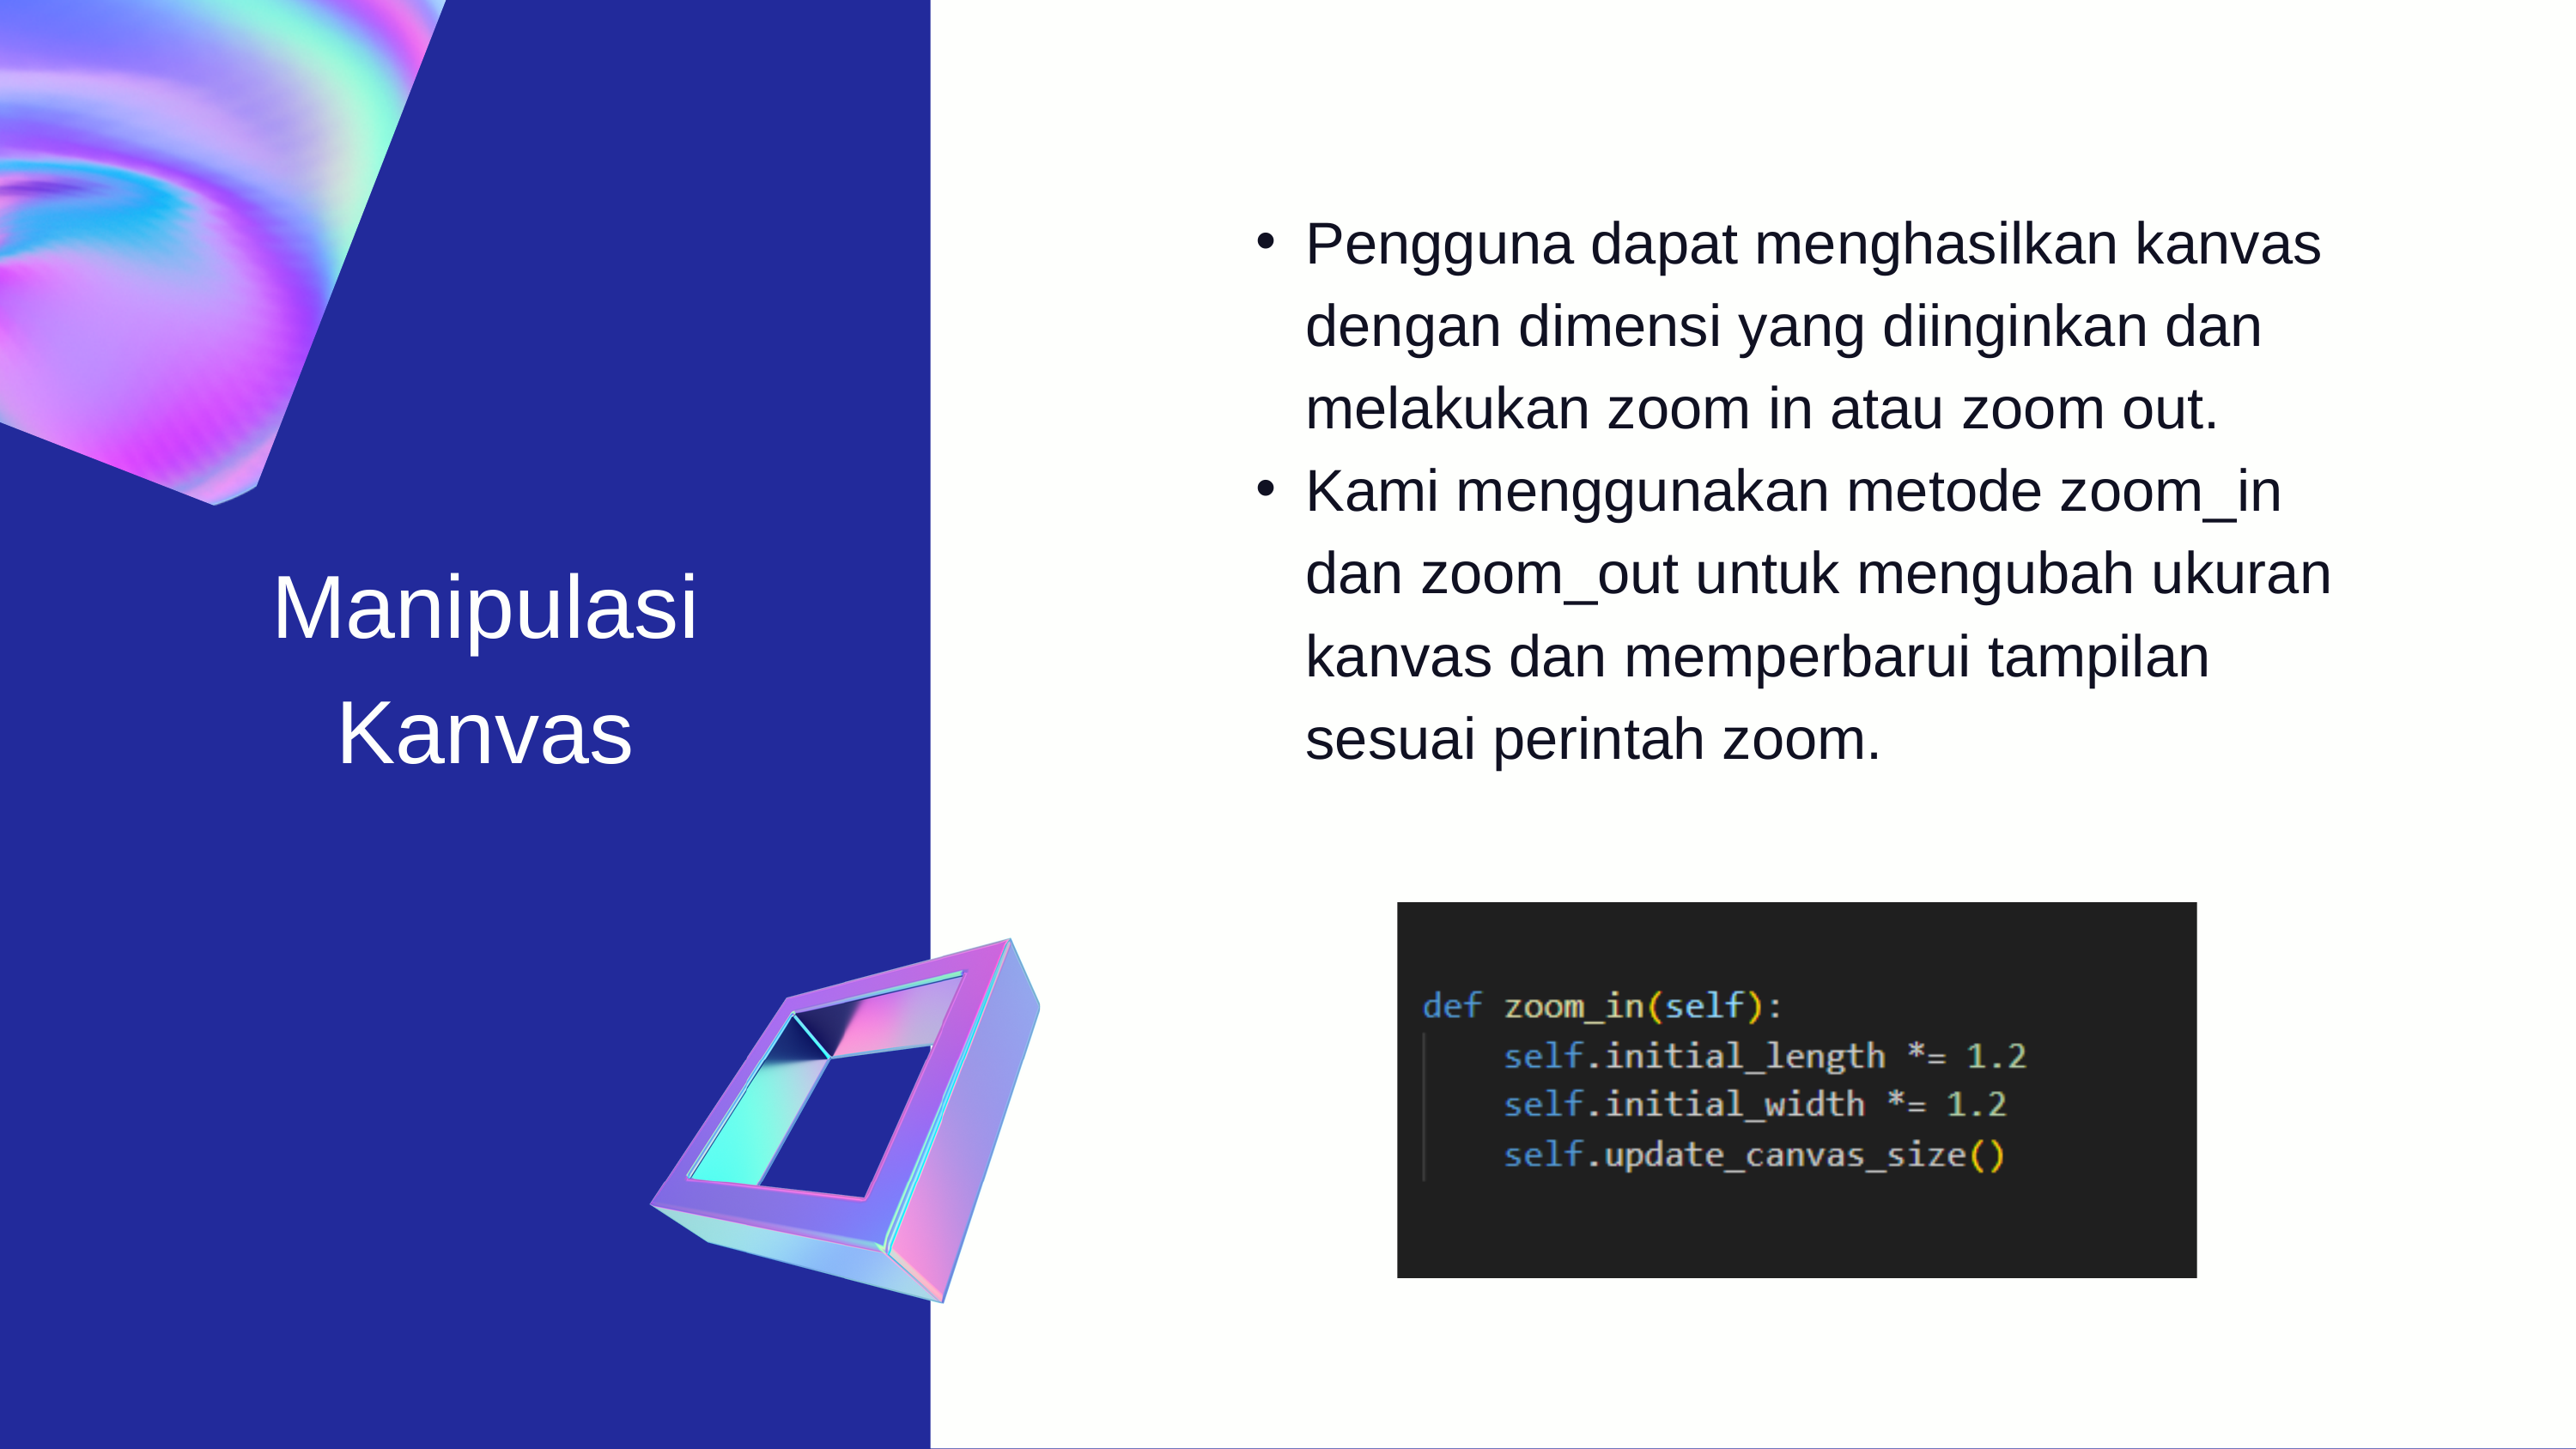

Pengguna dapat menghasilkan kanvas dengan dimensi yang diinginkan dan melakukan zoom in atau zoom out.
Kami menggunakan metode zoom_in dan zoom_out untuk mengubah ukuran kanvas dan memperbarui tampilan sesuai perintah zoom.

Manipulasi Kanvas